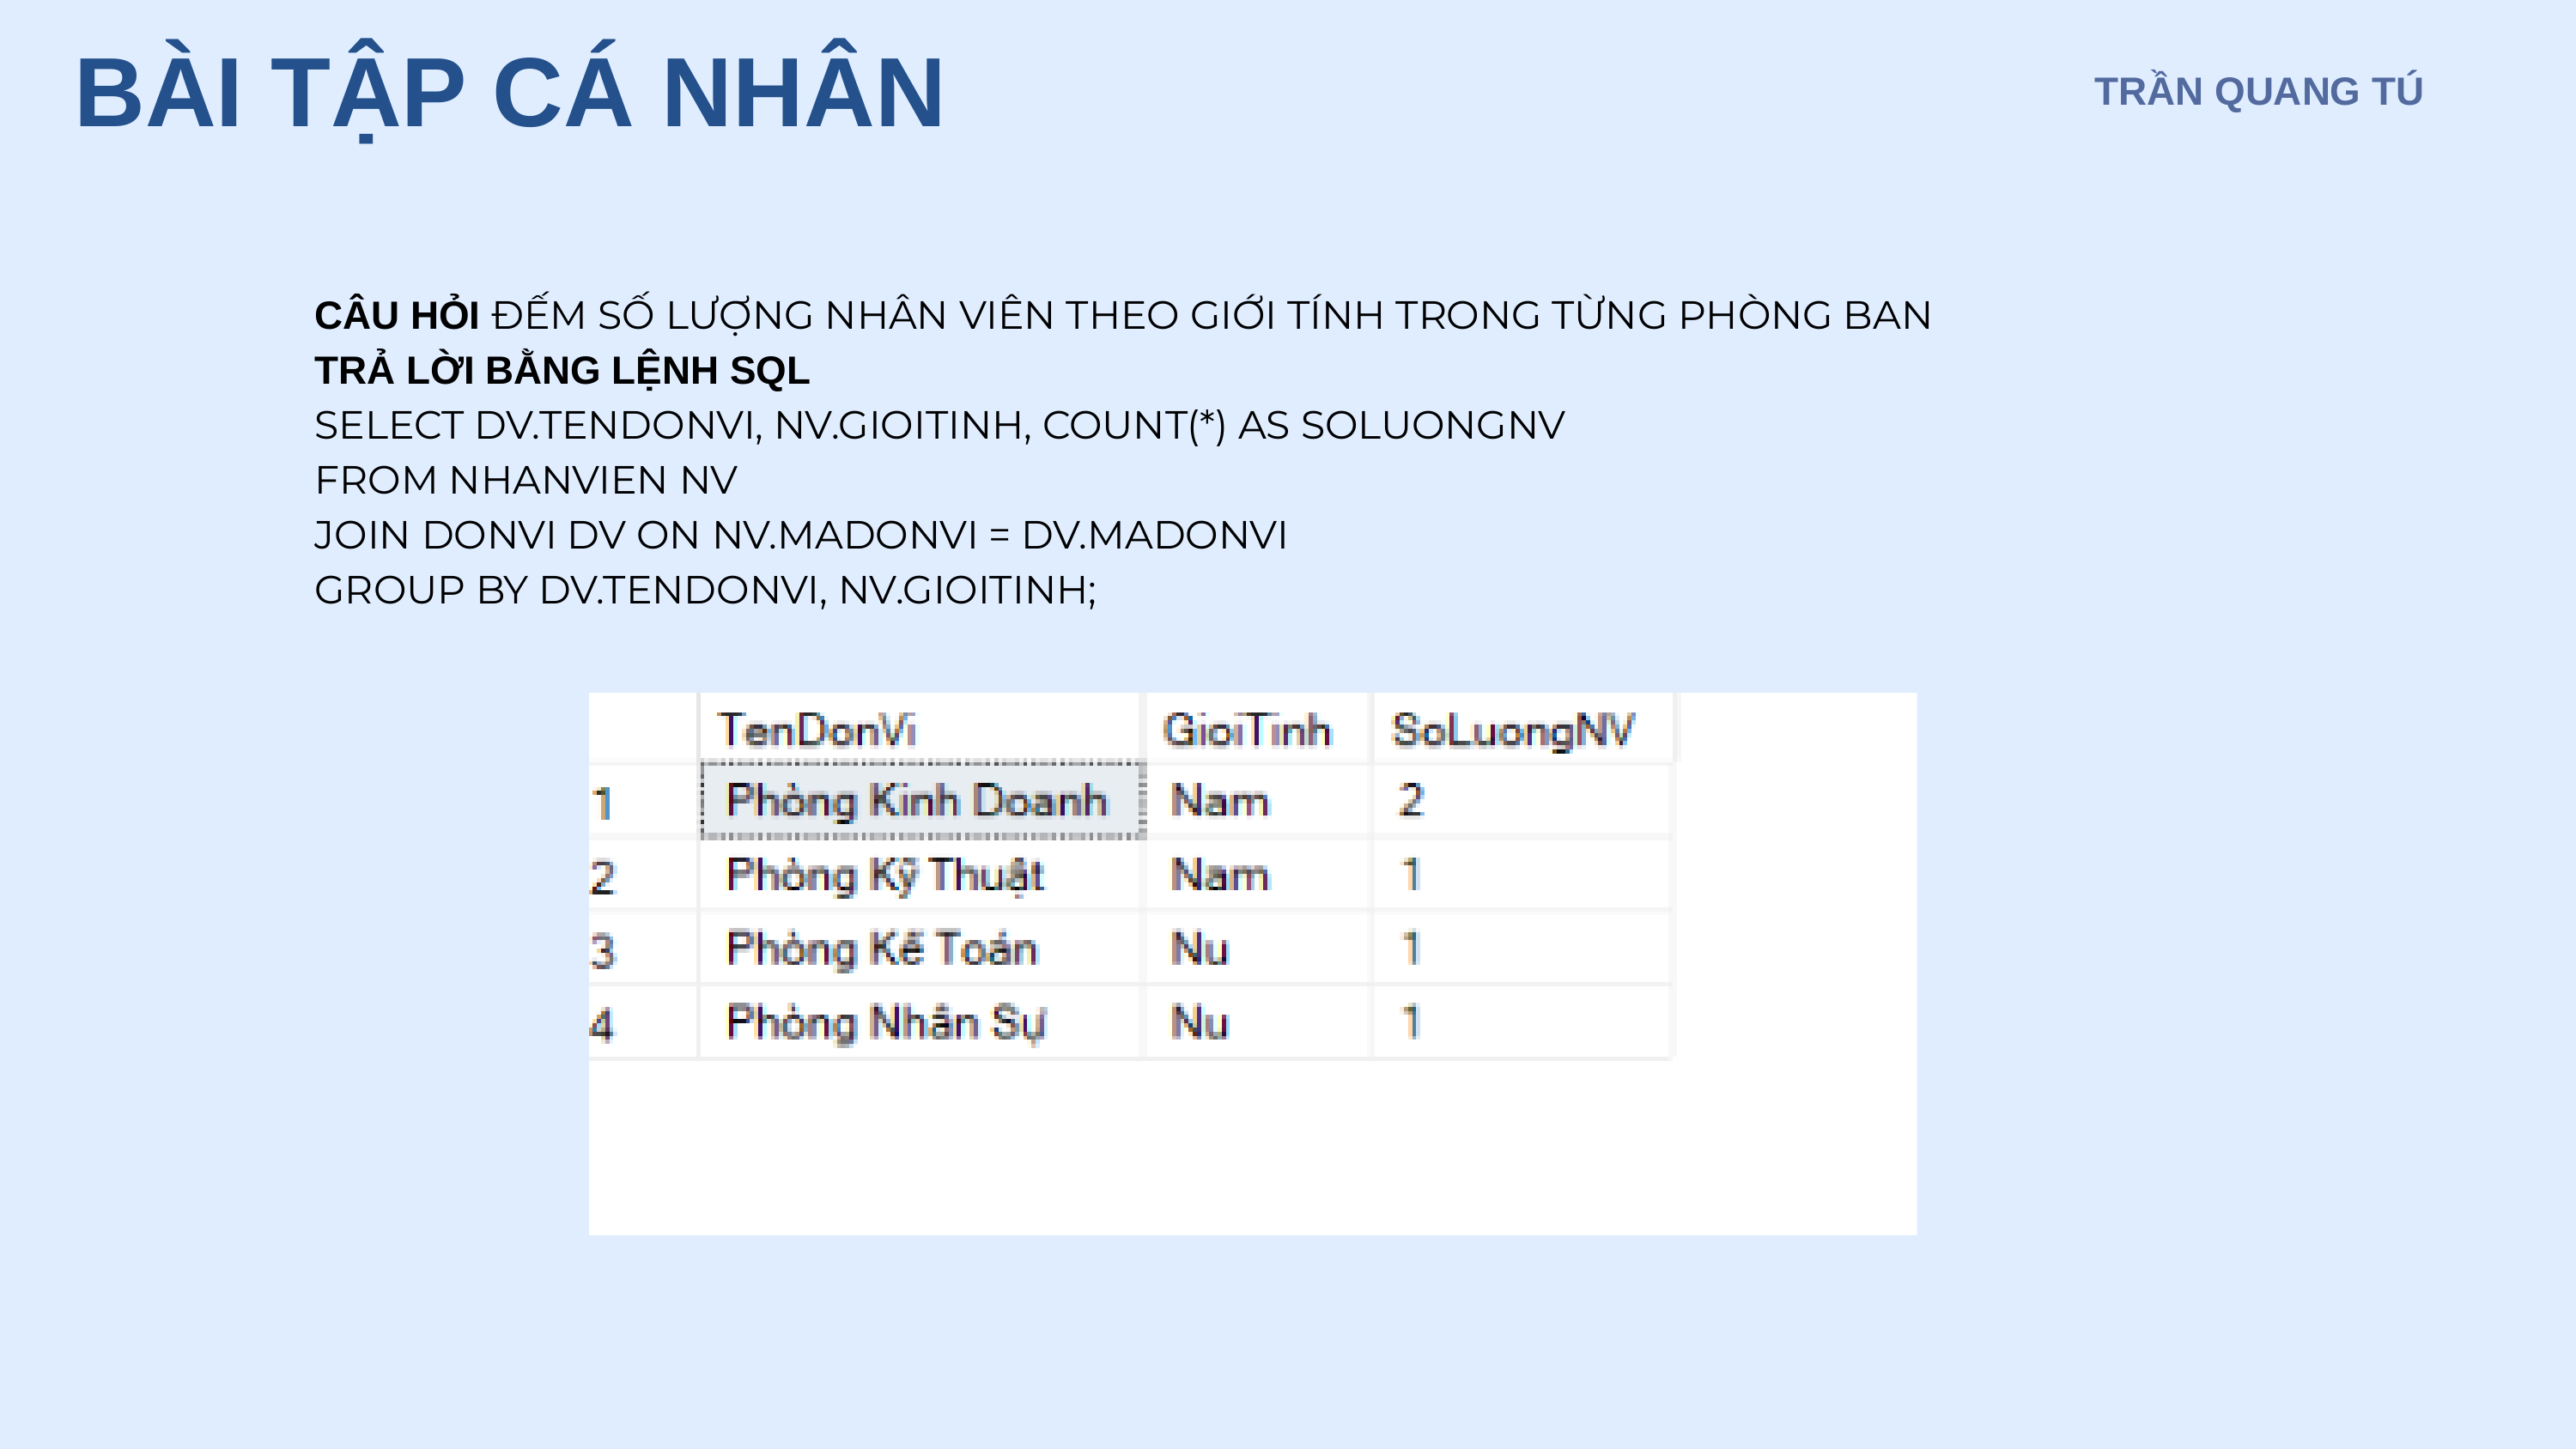

BÀI TẬP CÁ NHÂN
TRẦN QUANG TÚ
CÂU HỎI ĐẾM SỐ LƯỢNG NHÂN VIÊN THEO GIỚI TÍNH TRONG TỪNG PHÒNG BAN
TRẢ LỜI BẰNG LỆNH SQL
SELECT DV.TENDONVI, NV.GIOITINH, COUNT(*) AS SOLUONGNV
FROM NHANVIEN NV
JOIN DONVI DV ON NV.MADONVI = DV.MADONVI
GROUP BY DV.TENDONVI, NV.GIOITINH;